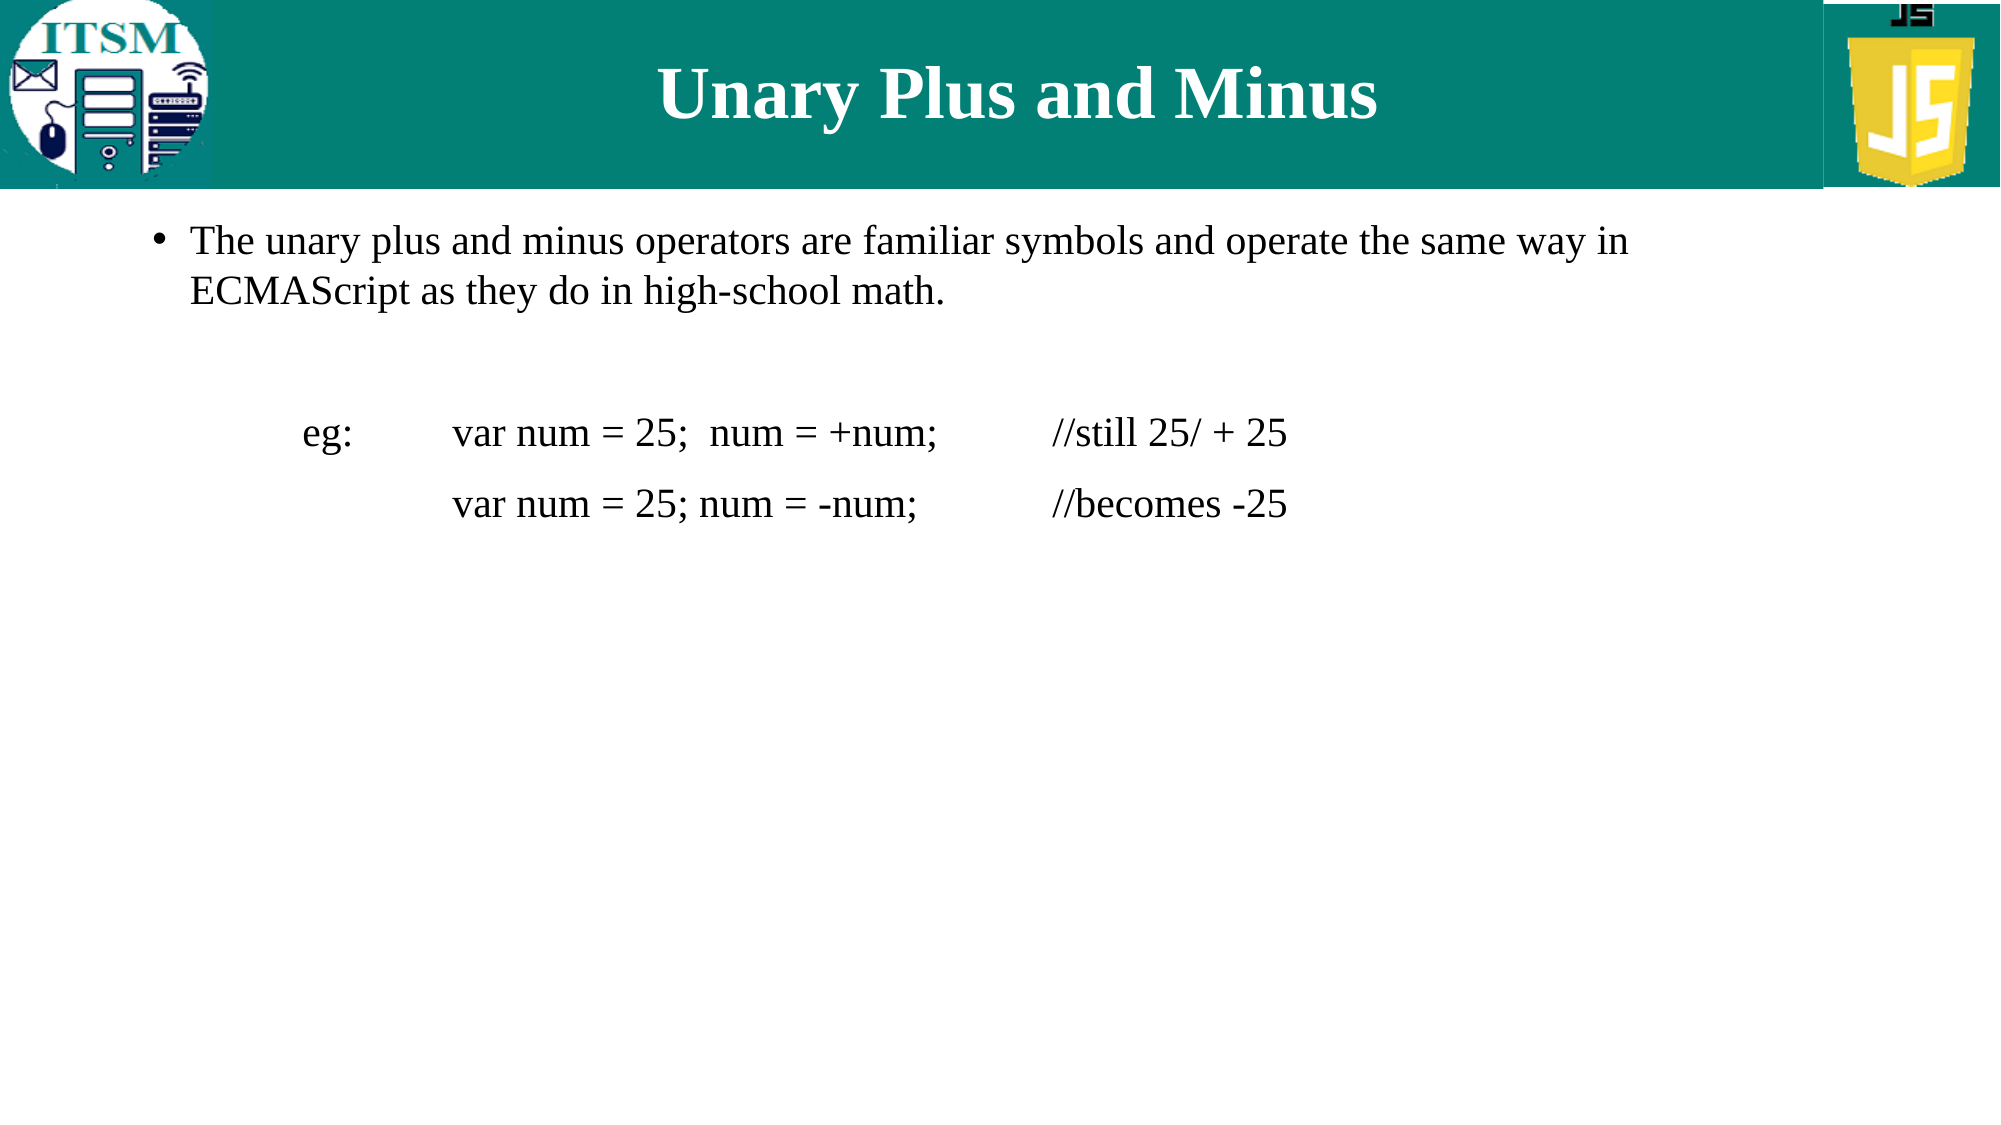

# Unary Plus and Minus
The unary plus and minus operators are familiar symbols and operate the same way in ECMAScript as they do in high-school math.

	eg:	var num = 25;  num = +num; 	//still 25/ + 25
		var num = 25; num = -num; 	//becomes -25